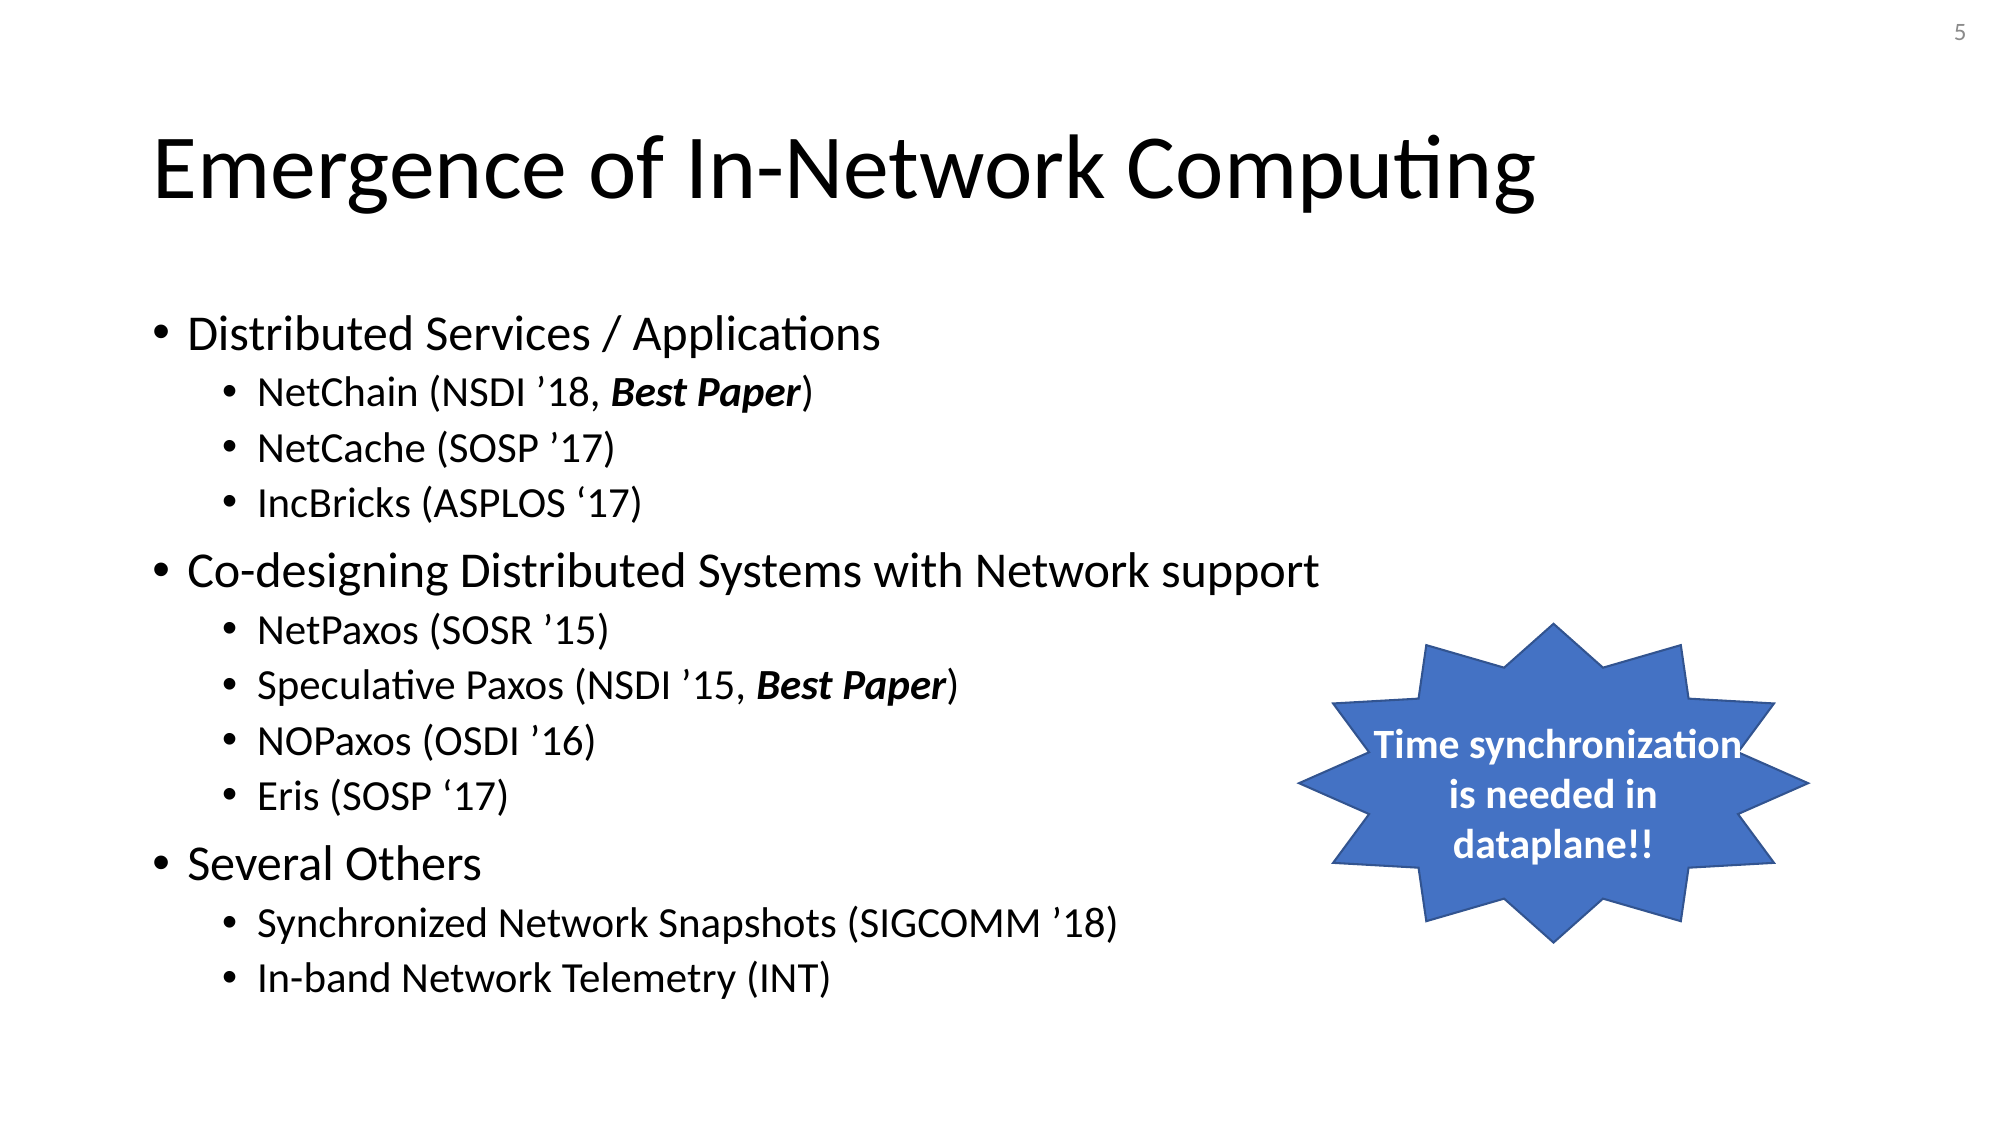

5
# Emergence of In-Network Computing
Distributed Services / Applications
NetChain (NSDI ’18, Best Paper)
NetCache (SOSP ’17)
IncBricks (ASPLOS ‘17)
Co-designing Distributed Systems with Network support
NetPaxos (SOSR ’15)
Speculative Paxos (NSDI ’15, Best Paper)
NOPaxos (OSDI ’16)
Eris (SOSP ‘17)
Several Others
Synchronized Network Snapshots (SIGCOMM ’18)
In-band Network Telemetry (INT)

 Time synchronization is needed in dataplane!!